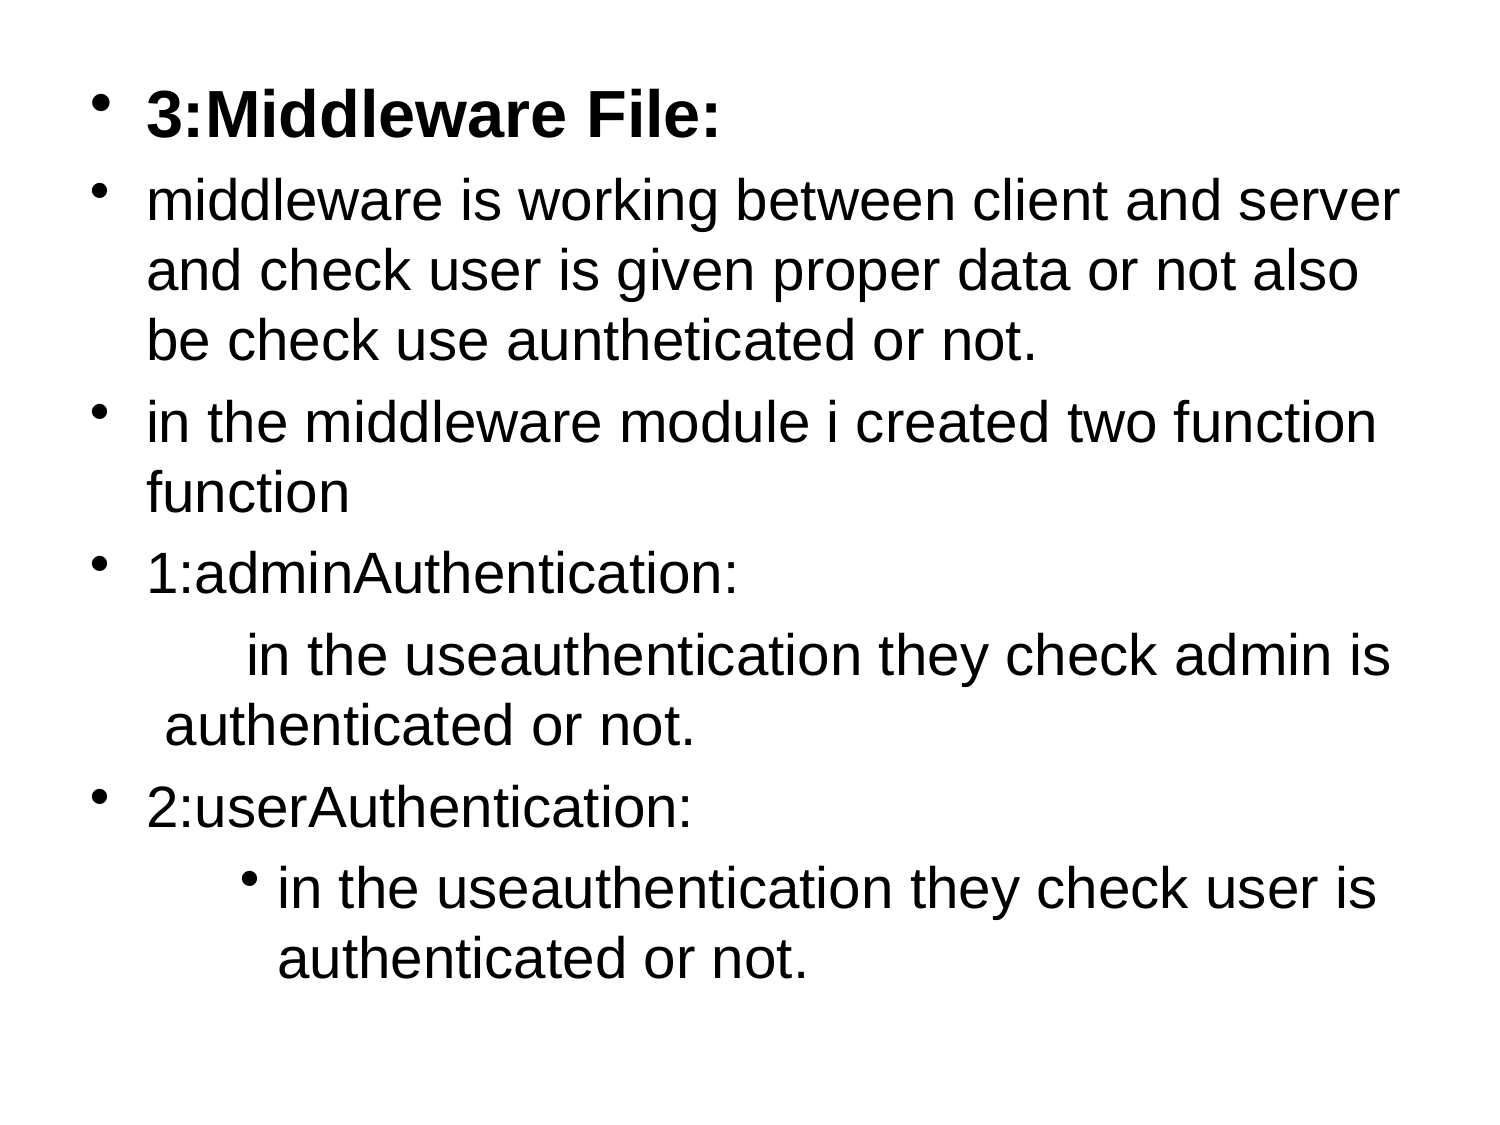

3:Middleware File:
middleware is working between client and server and check user is given proper data or not also be check use auntheticated or not.
in the middleware module i created two function function
1:adminAuthentication:
     in the useauthentication they check admin is authenticated or not.
2:userAuthentication:
in the useauthentication they check user is authenticated or not.